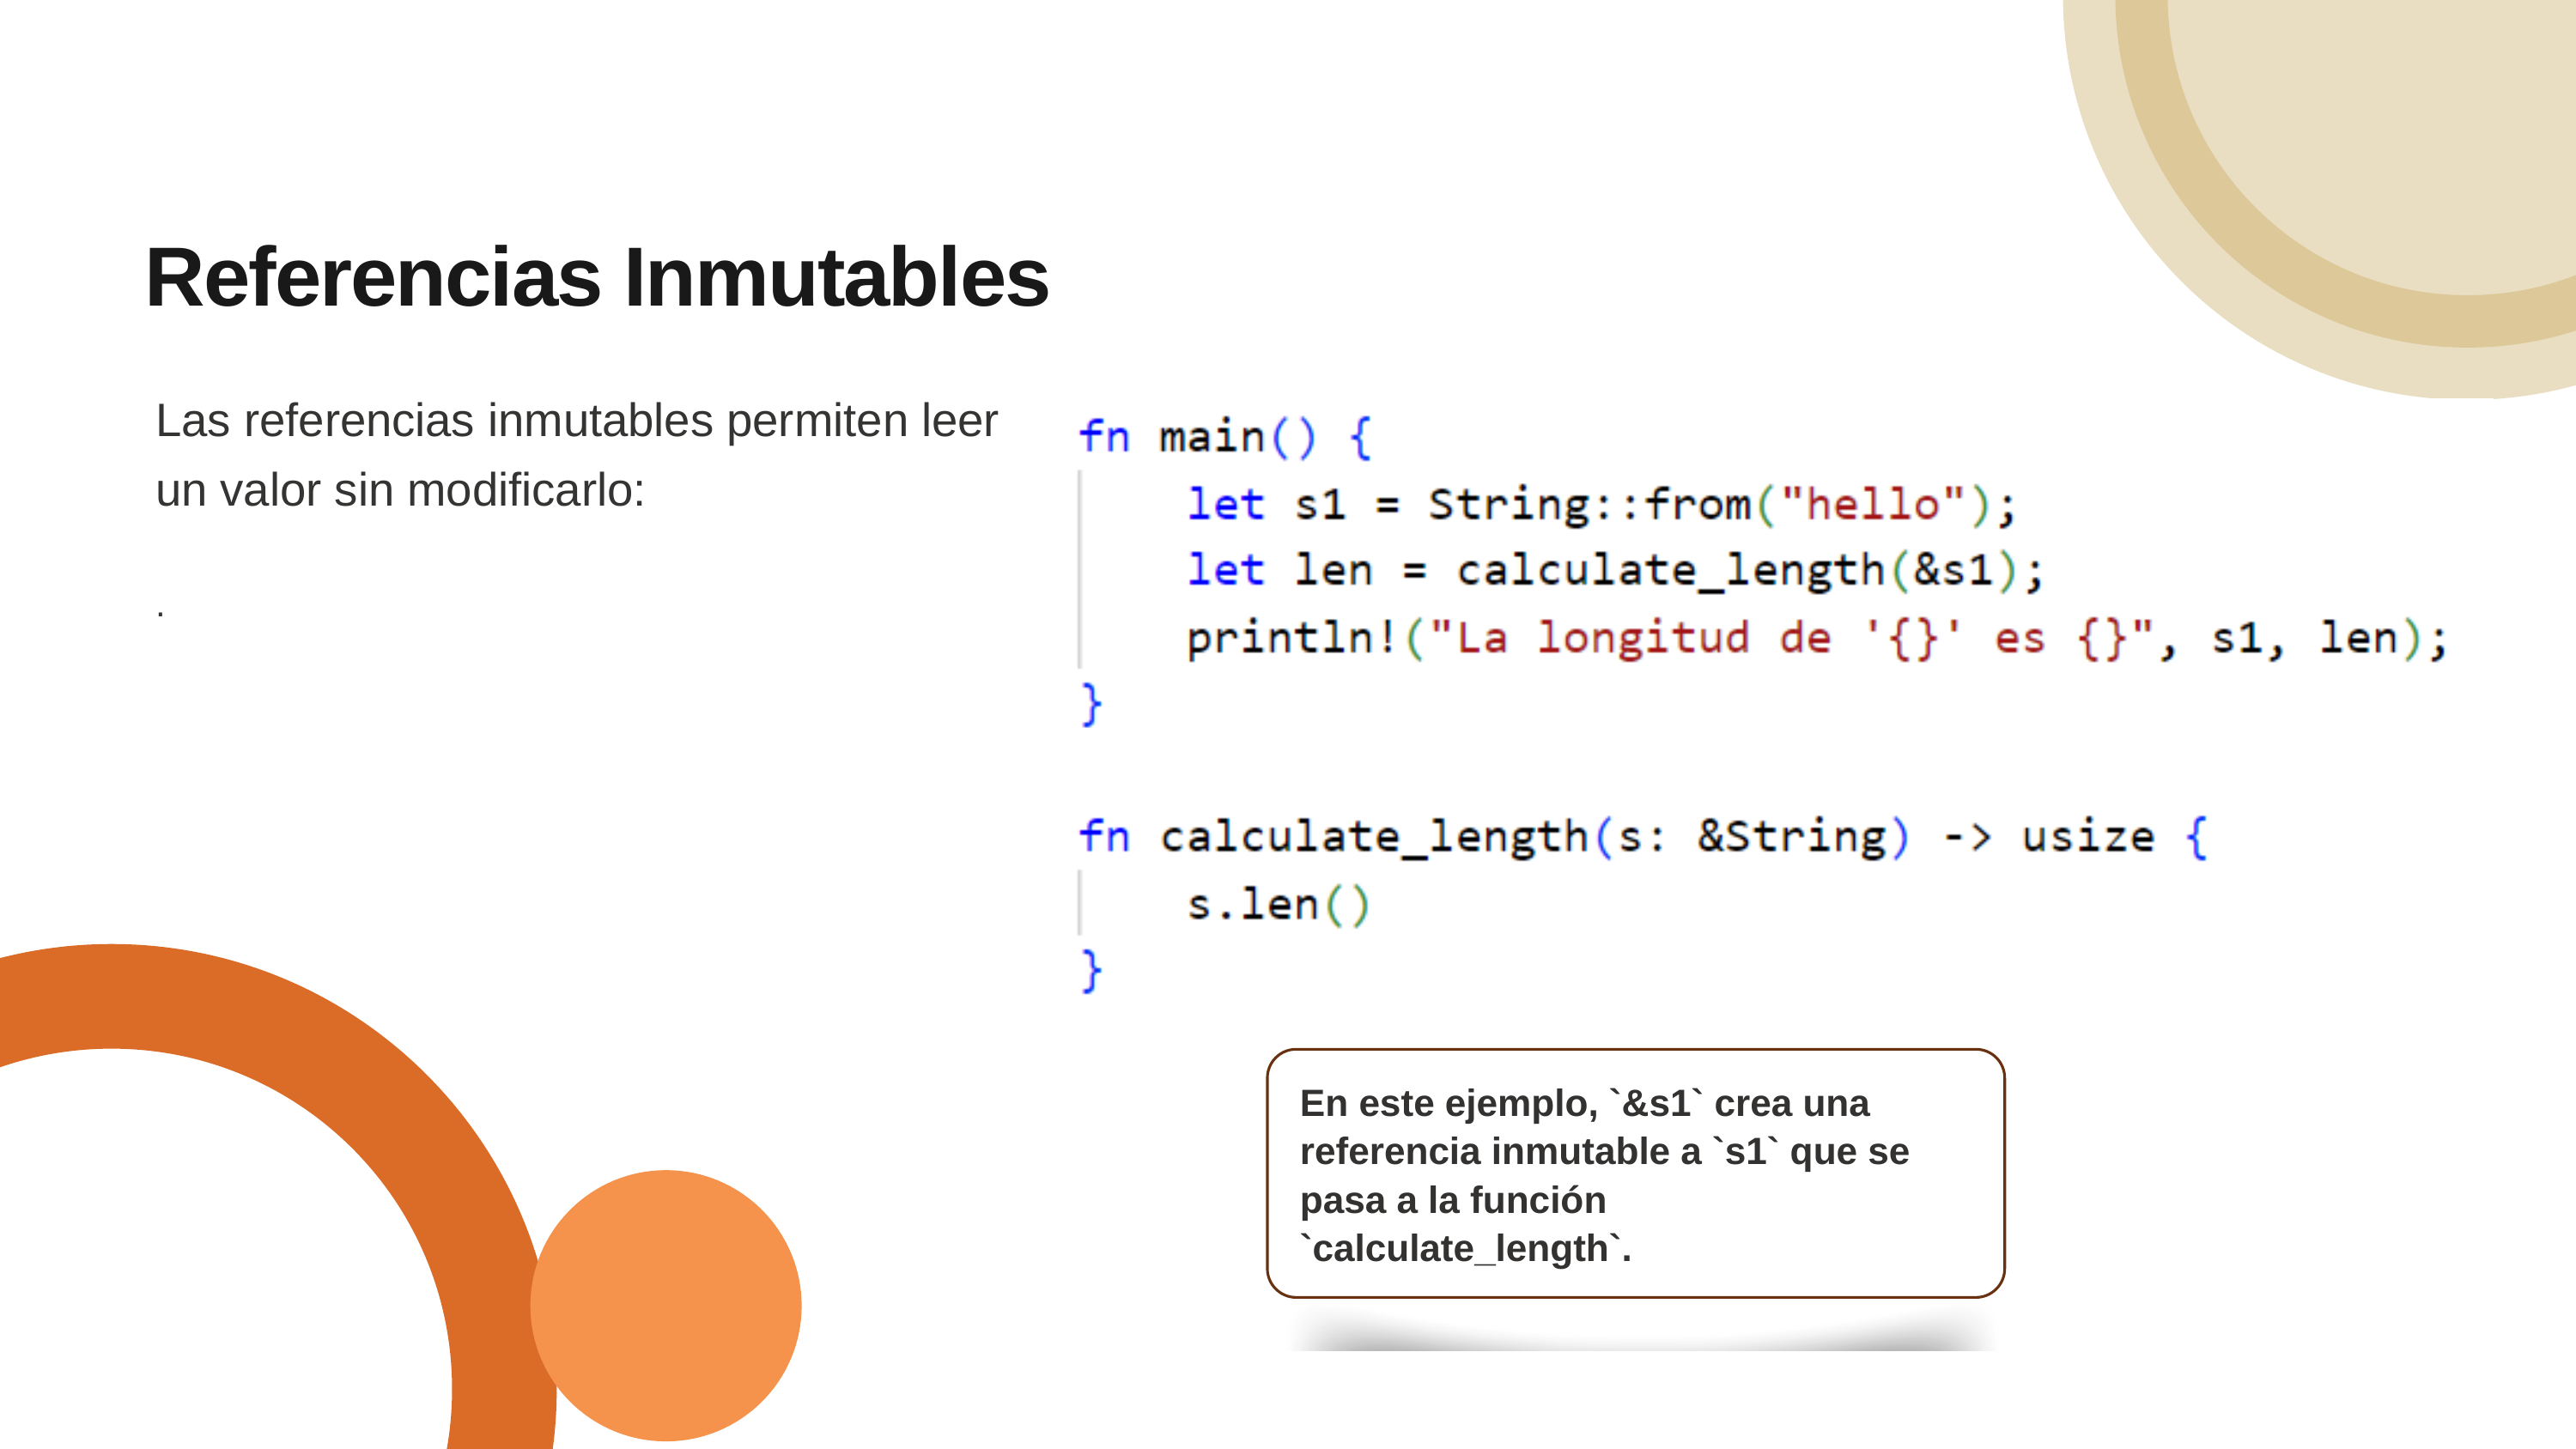

Referencias Inmutables
Las referencias inmutables permiten leer un valor sin modificarlo:

.

En este ejemplo, `&s1` crea una referencia inmutable a `s1` que se pasa a la función `calculate_length`.